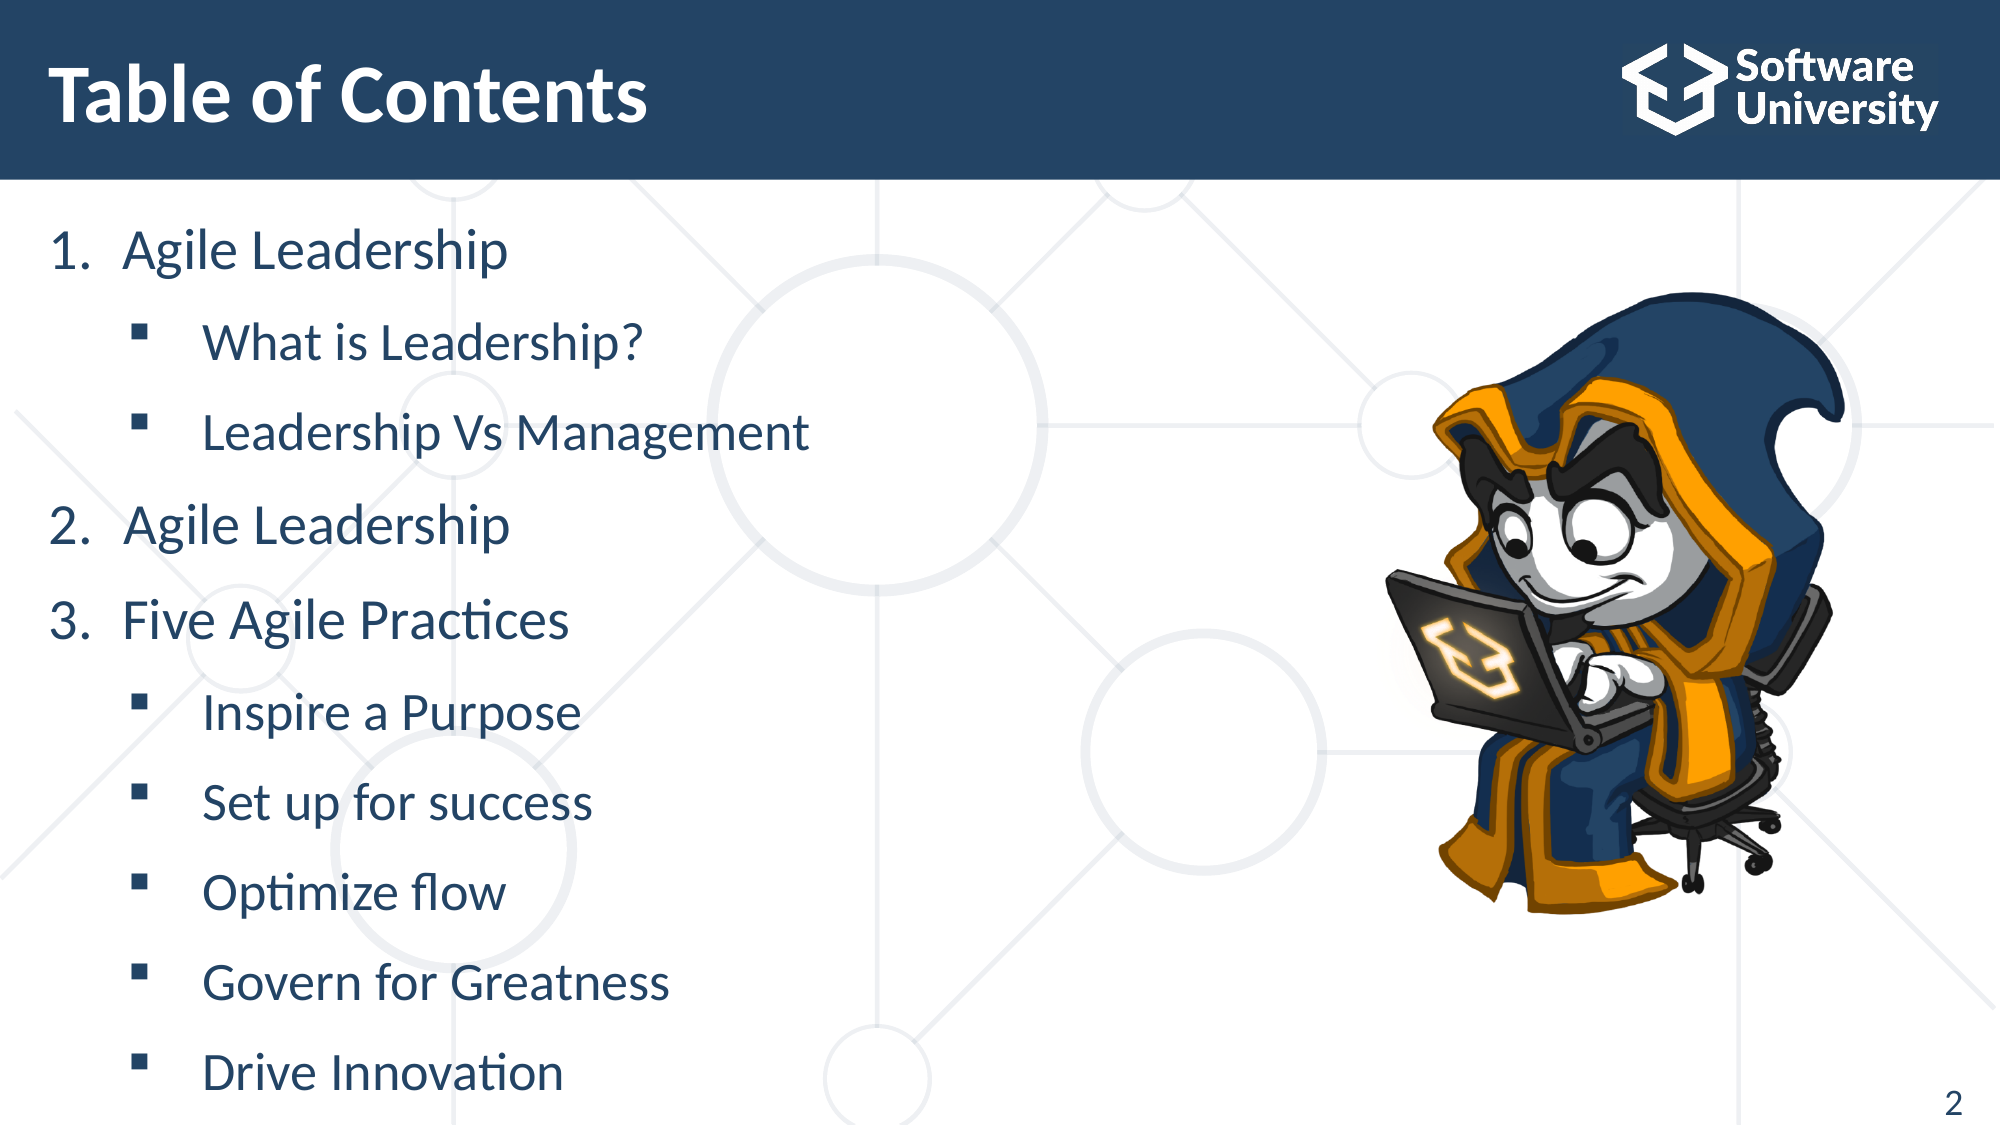

# Table of Contents
Agile Leadership
What is Leadership?
Leadership Vs Management
Agile Leadership
Five Agile Practices
Inspire a Purpose
Set up for success
Optimize flow
Govern for Greatness
Drive Innovation

2